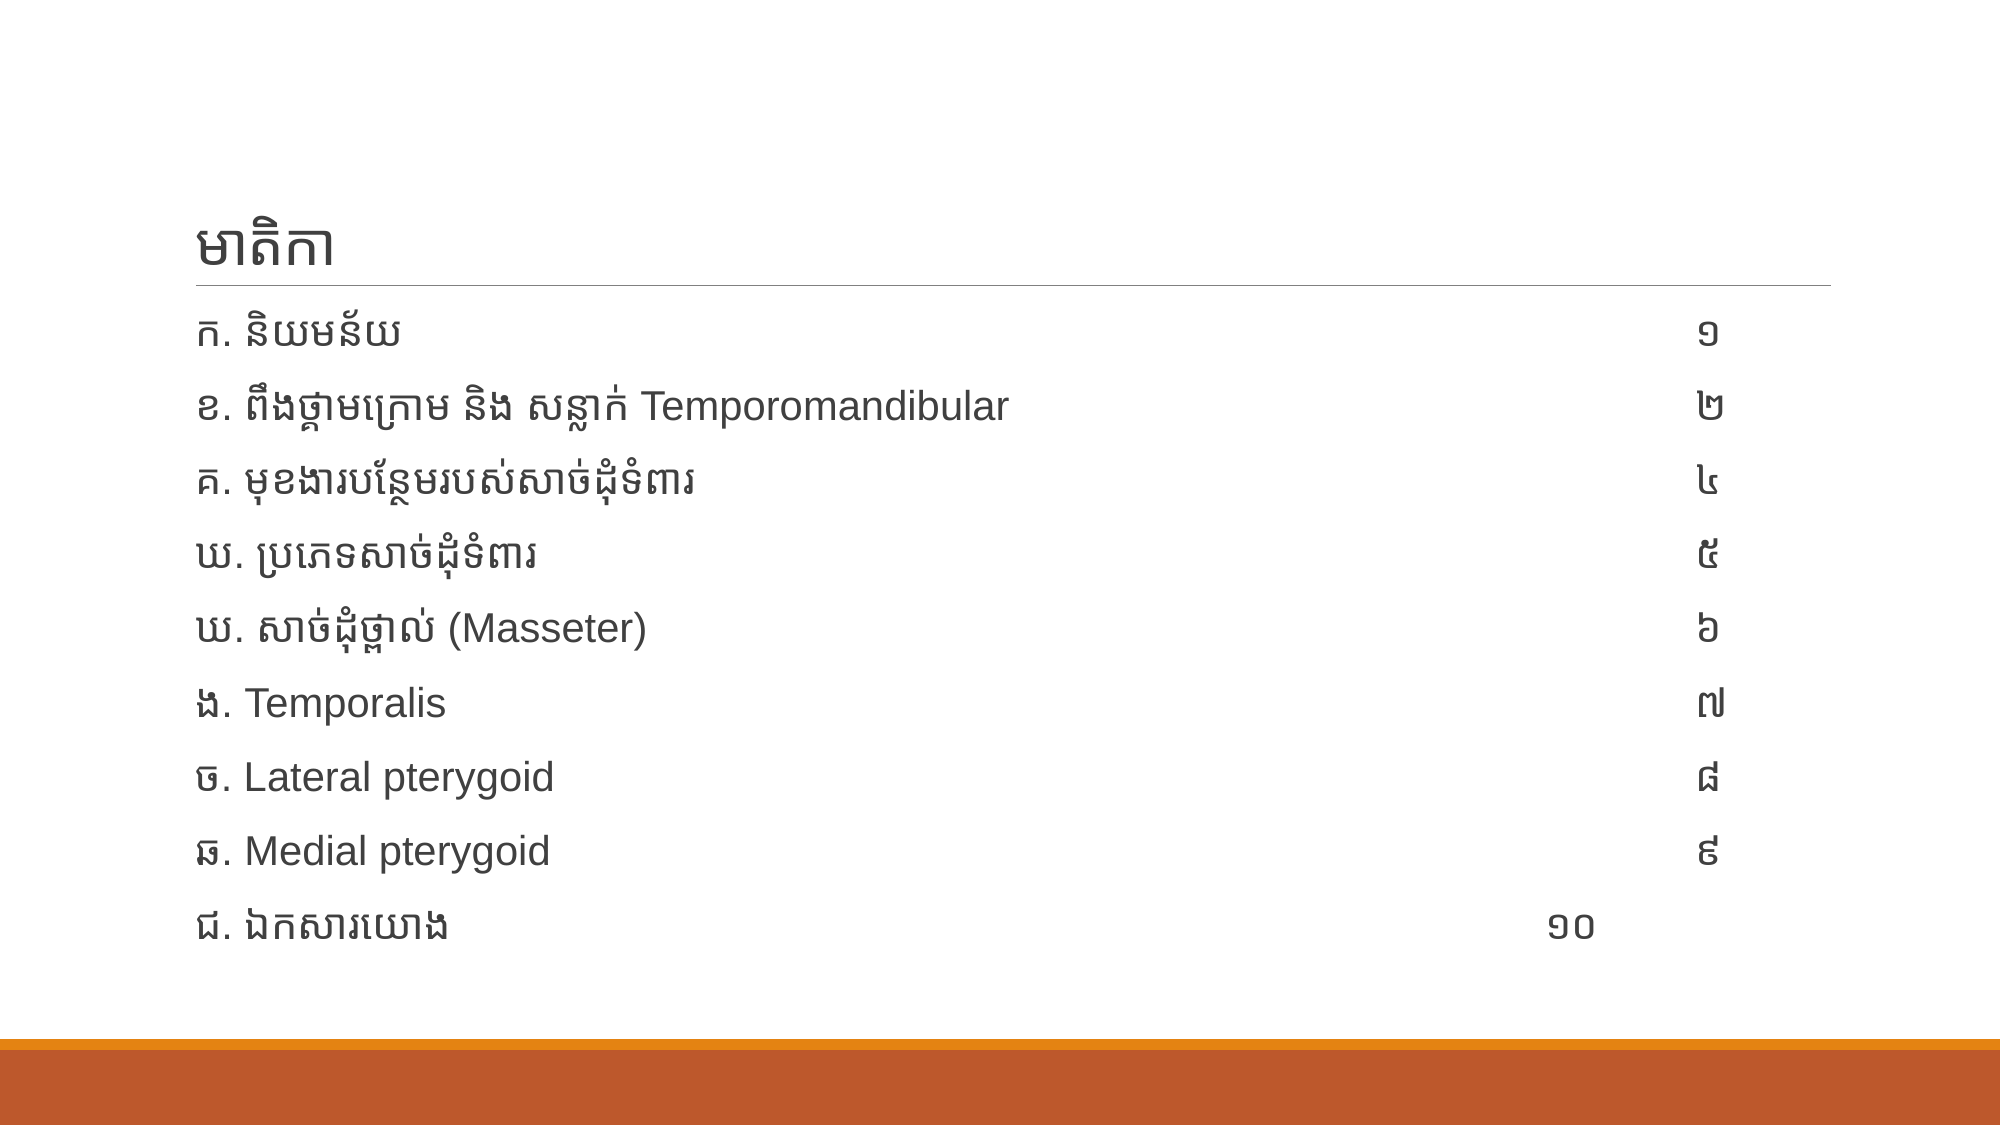

# មាតិកា
ក. និយមន័យ									១
ខ. ពឹងថ្គាមក្រោម និង សន្លាក់ Temporomandibular					២
គ. មុខងារបន្ថែមរបស់សាច់ដុំទំពារ							៤
ឃ. ប្រភេទសាច់ដុំទំពារ								៥
ឃ. សាច់ដុំថ្ពាល់ (Masseter)							៦
ង. Temporalis									៧
ច. Lateral pterygoid								៨
ឆ. Medial pterygoid								៩
ជ. ឯកសារយោង								១០